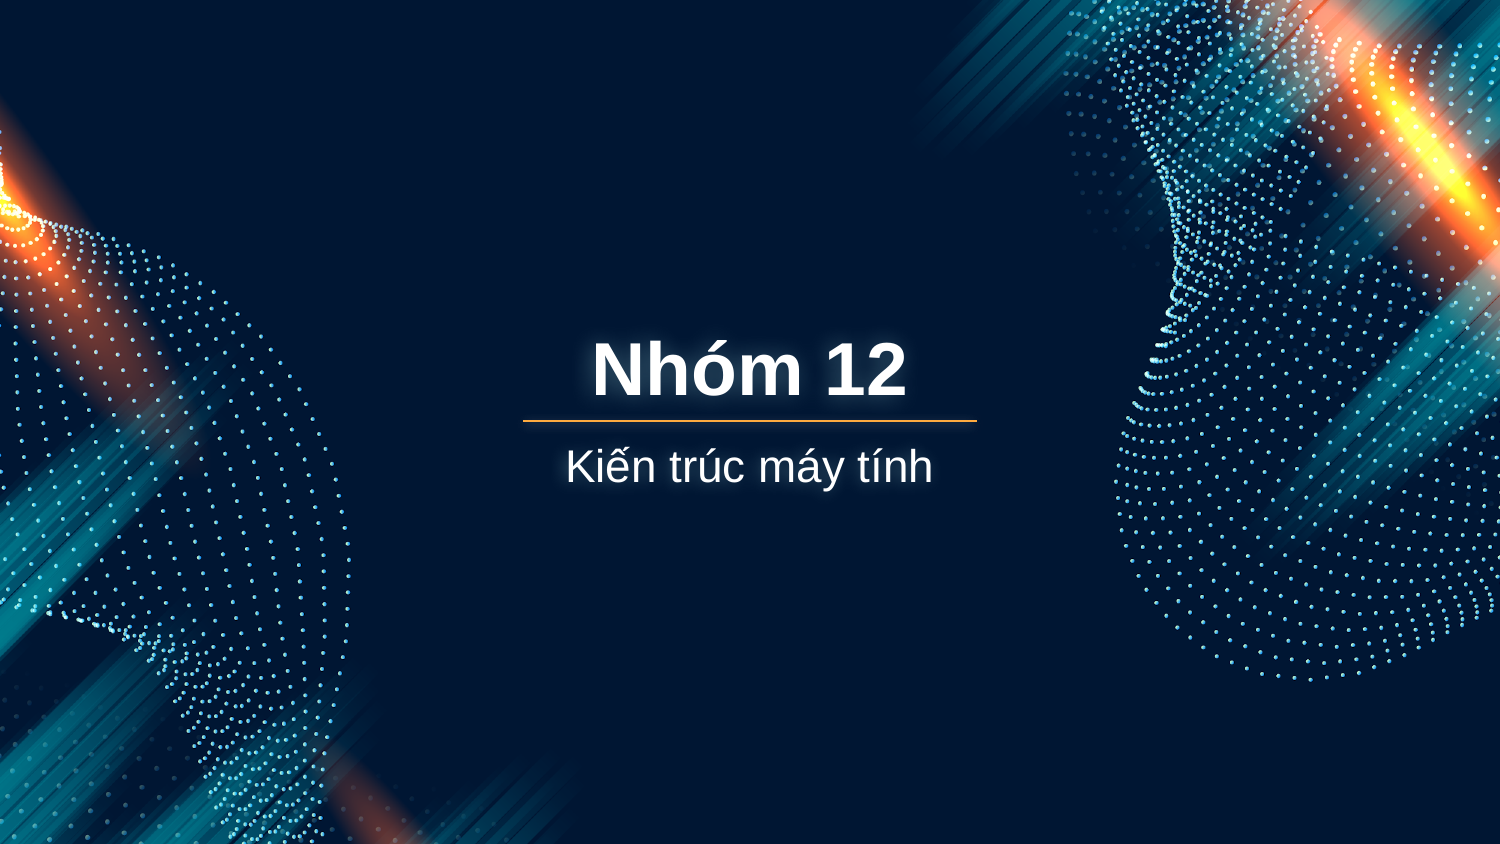

# Nhóm 12
Kiến trúc máy tính